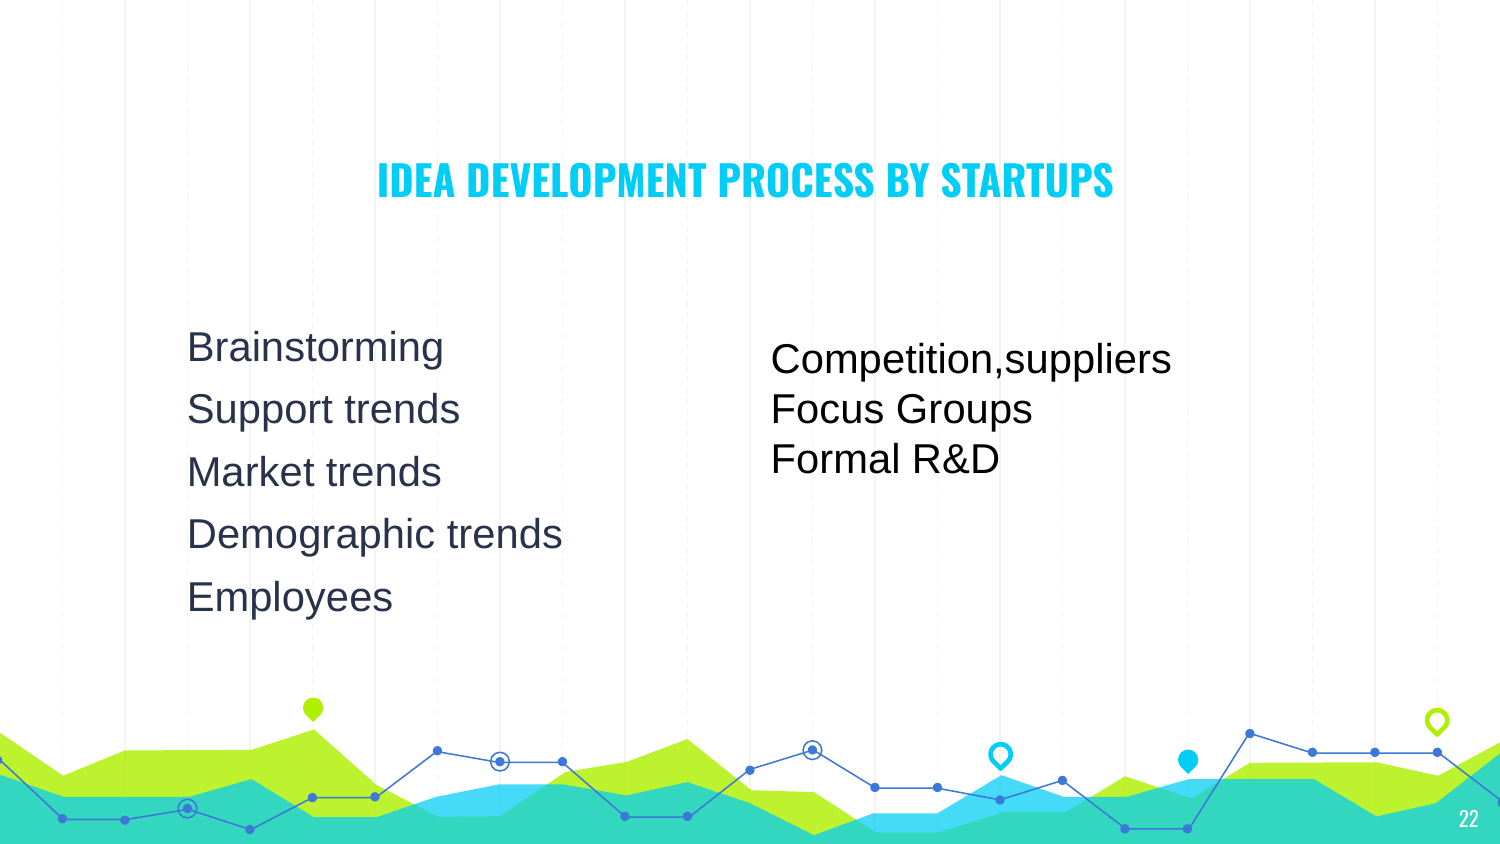

# IDEA DEVELOPMENT PROCESS BY STARTUPS
Brainstorming
Support trends
Market trends
Demographic trends
Employees
Competition,suppliers
Focus Groups
Formal R&D
22